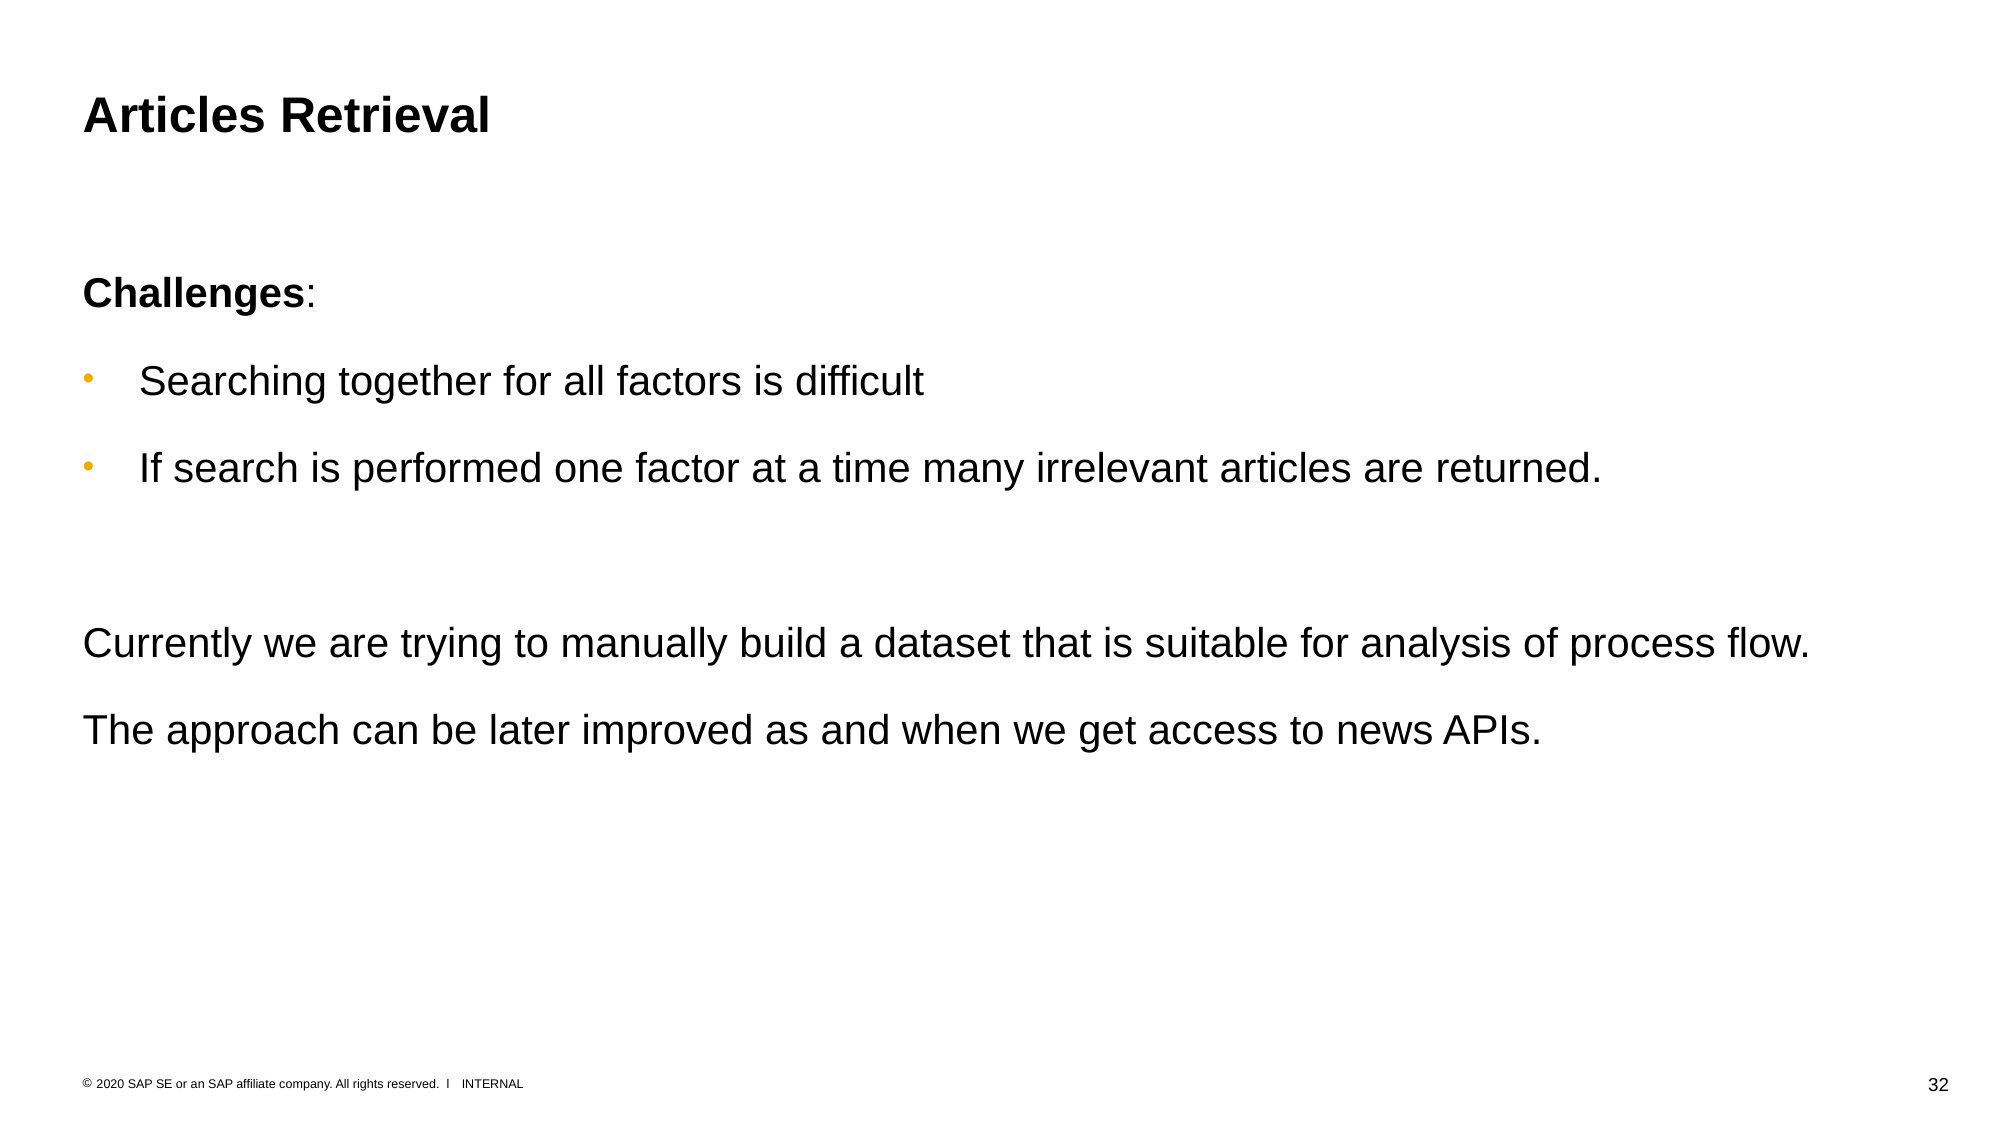

# Articles Retrieval
Challenges:
Searching together for all factors is difficult
If search is performed one factor at a time many irrelevant articles are returned.

Currently we are trying to manually build a dataset that is suitable for analysis of process flow.
The approach can be later improved as and when we get access to news APIs.